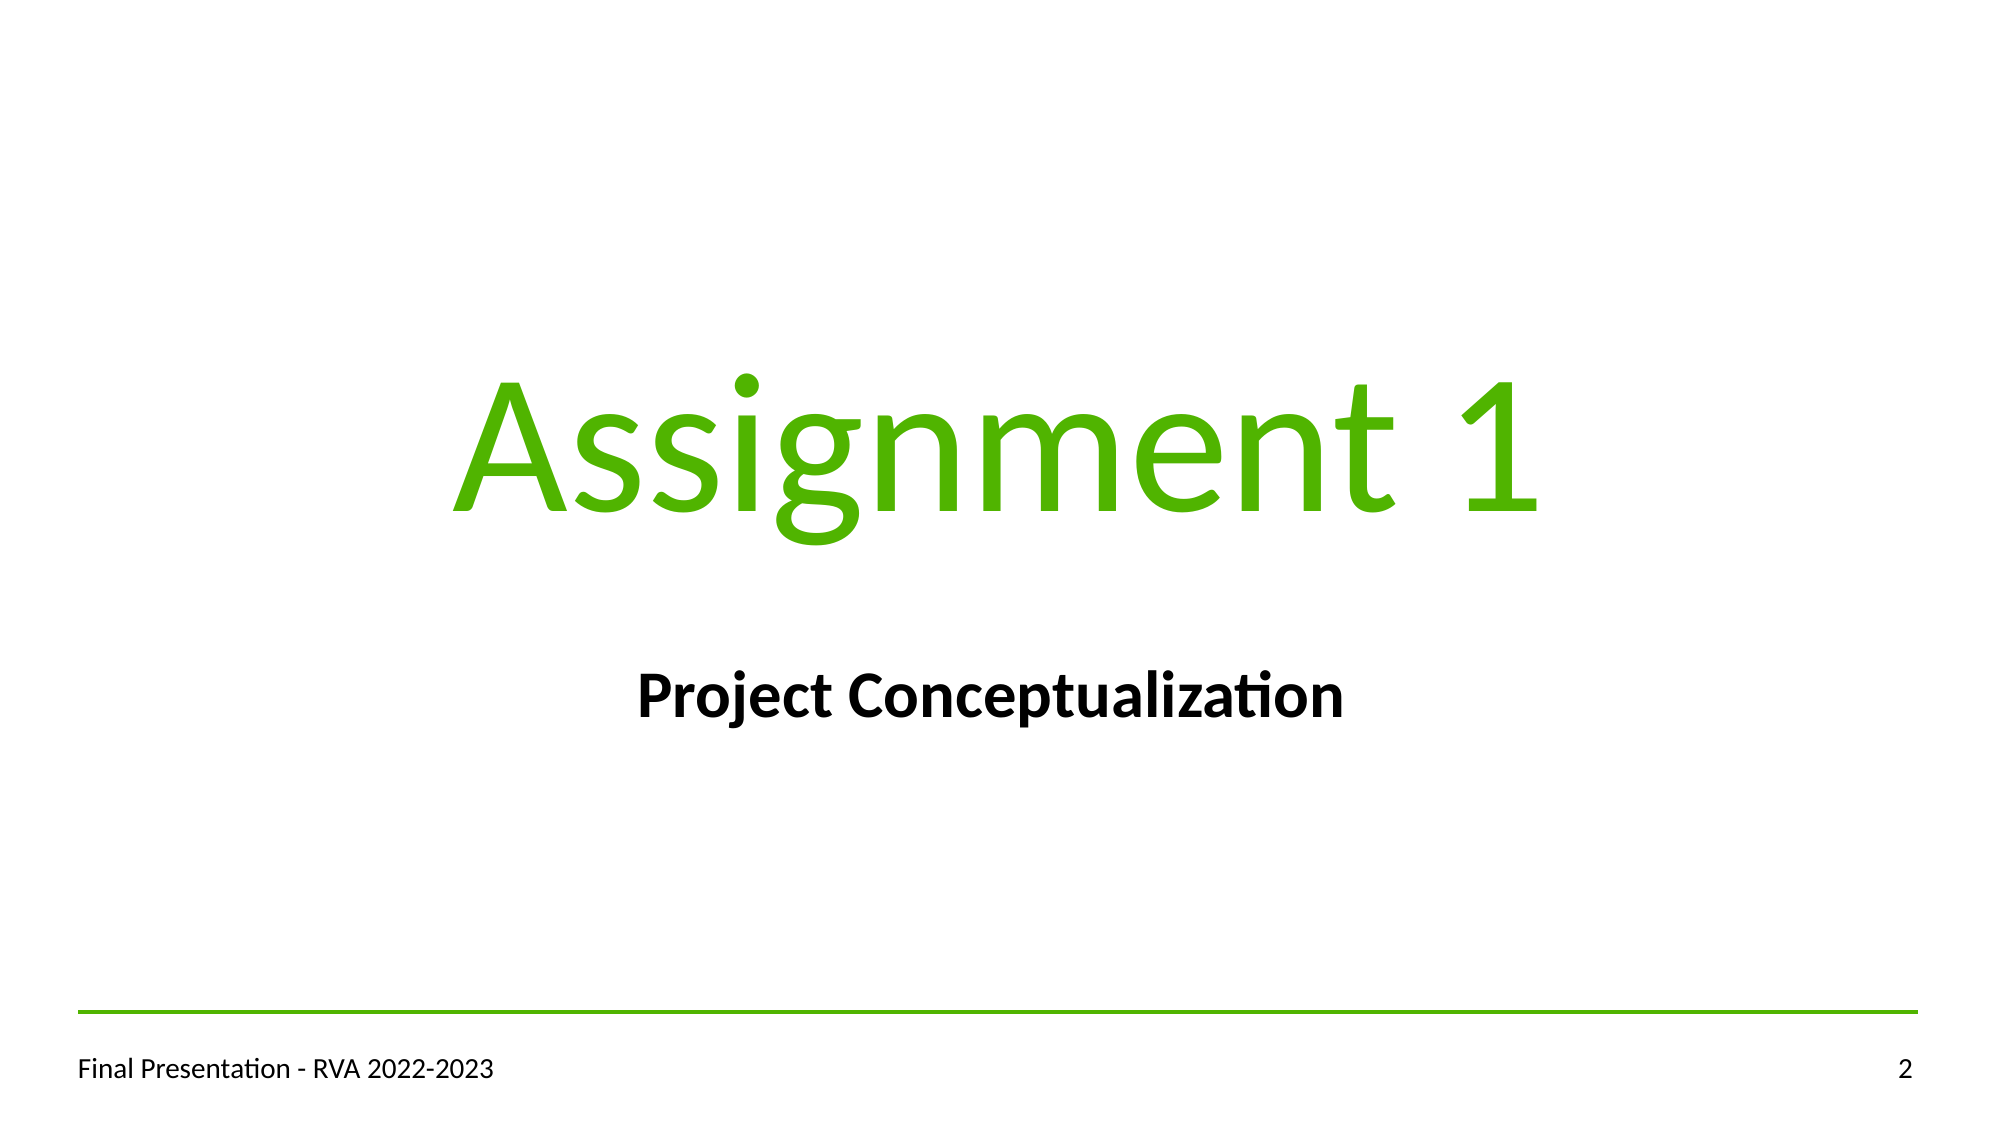

Assignment 1
Project Conceptualization
Final Presentation - RVA 2022-2023
2